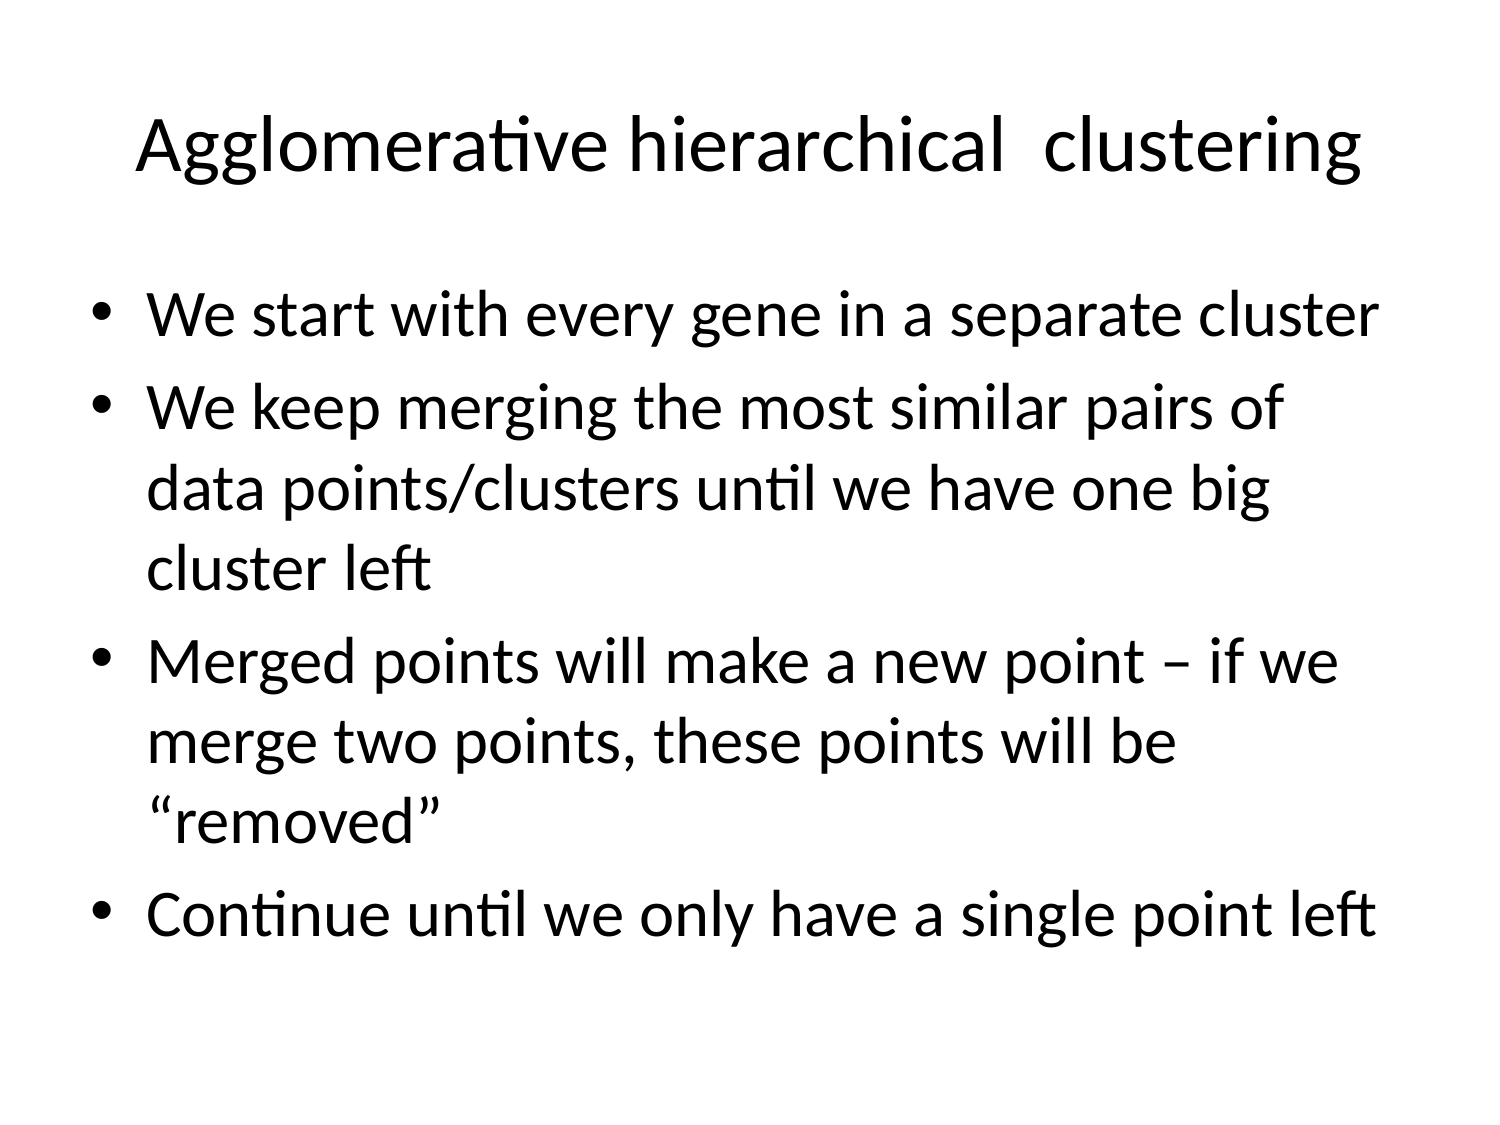

# Agglomerative hierarchical  clustering
We start with every gene in a separate cluster
We keep merging the most similar pairs of data points/clusters until we have one big cluster left
Merged points will make a new point – if we merge two points, these points will be “removed”
Continue until we only have a single point left